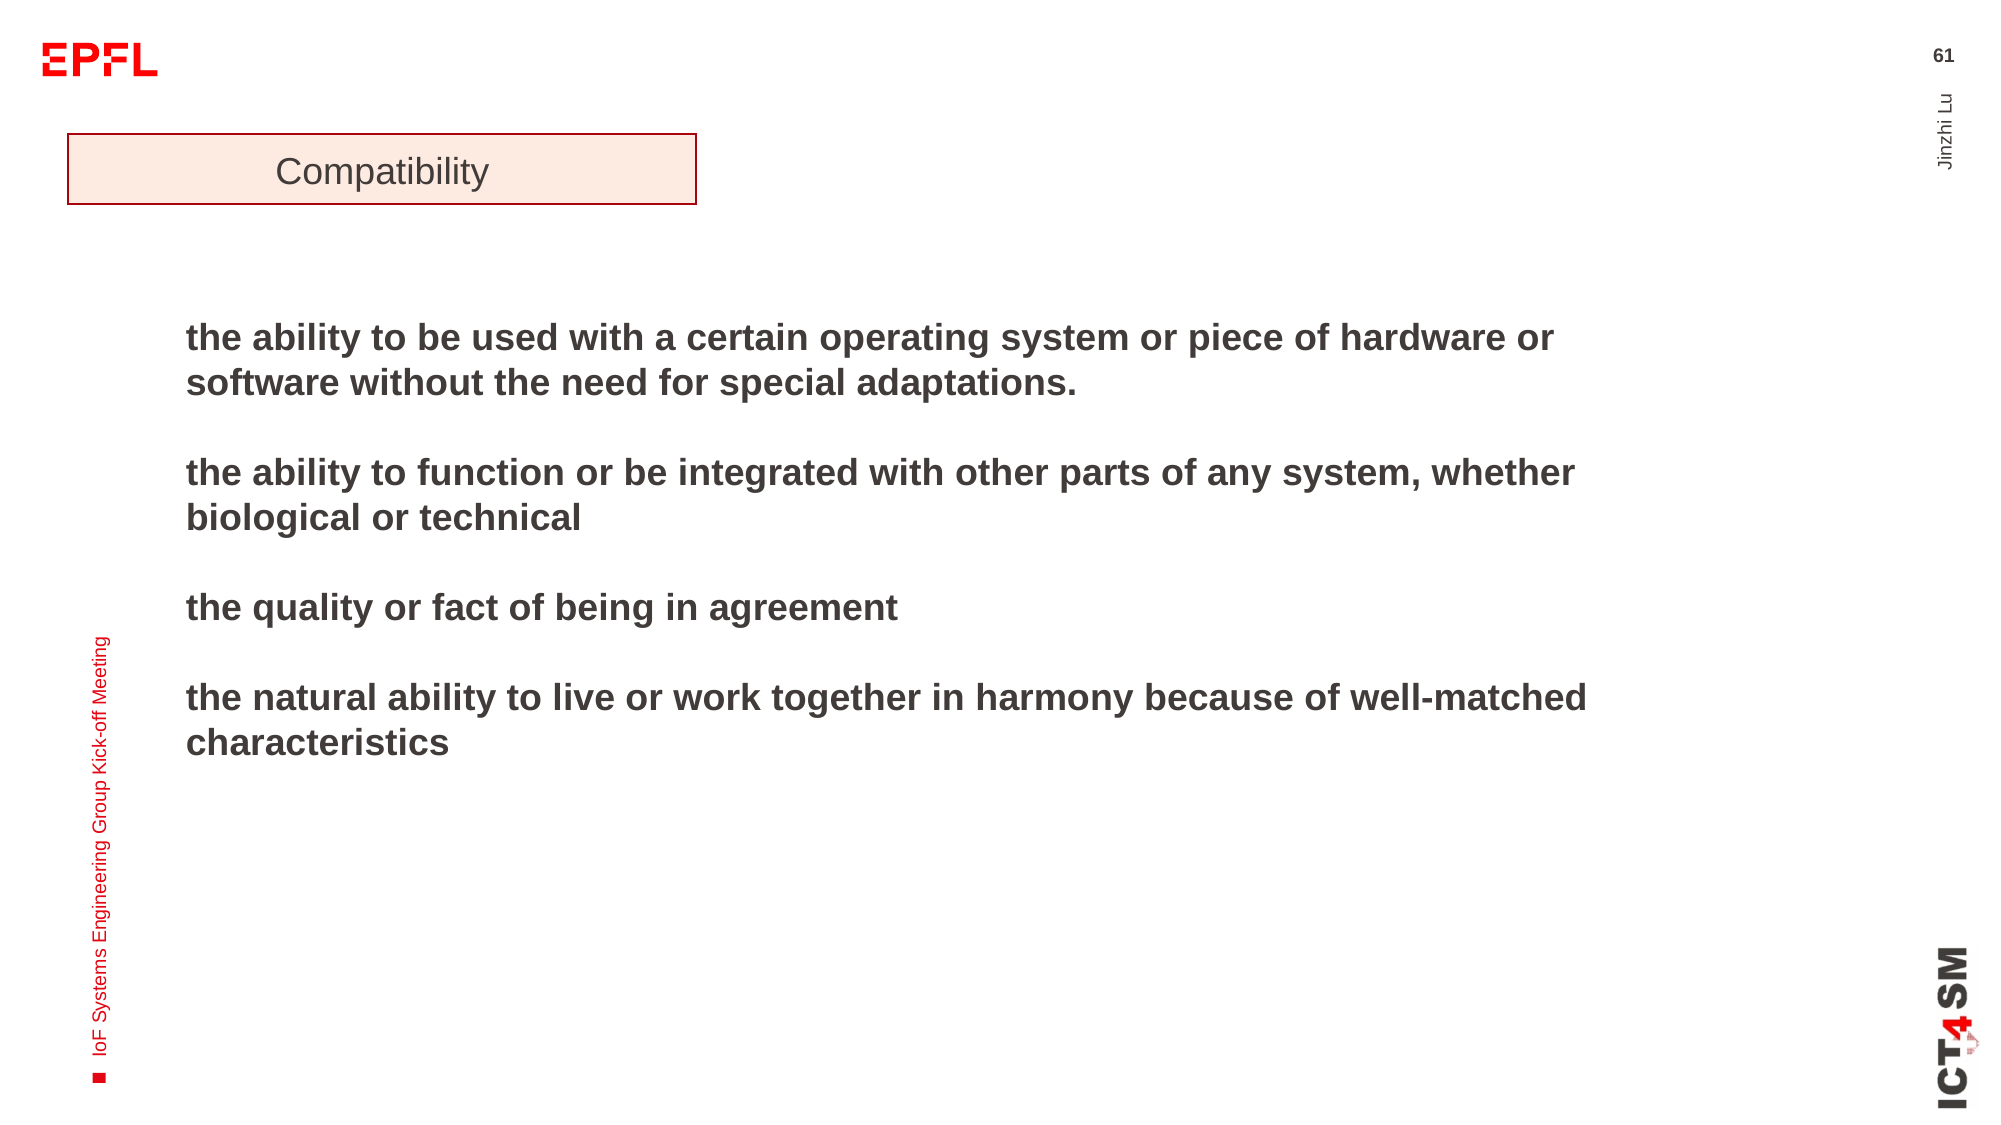

61
Compatibility
Jinzhi Lu
the ability to be used with a certain operating system or piece of hardware or software without the need for special adaptations.

the ability to function or be integrated with other parts of any system, whether biological or technical

the quality or fact of being in agreement

the natural ability to live or work together in harmony because of well-matched characteristics
IoF Systems Engineering Group Kick-off Meeting